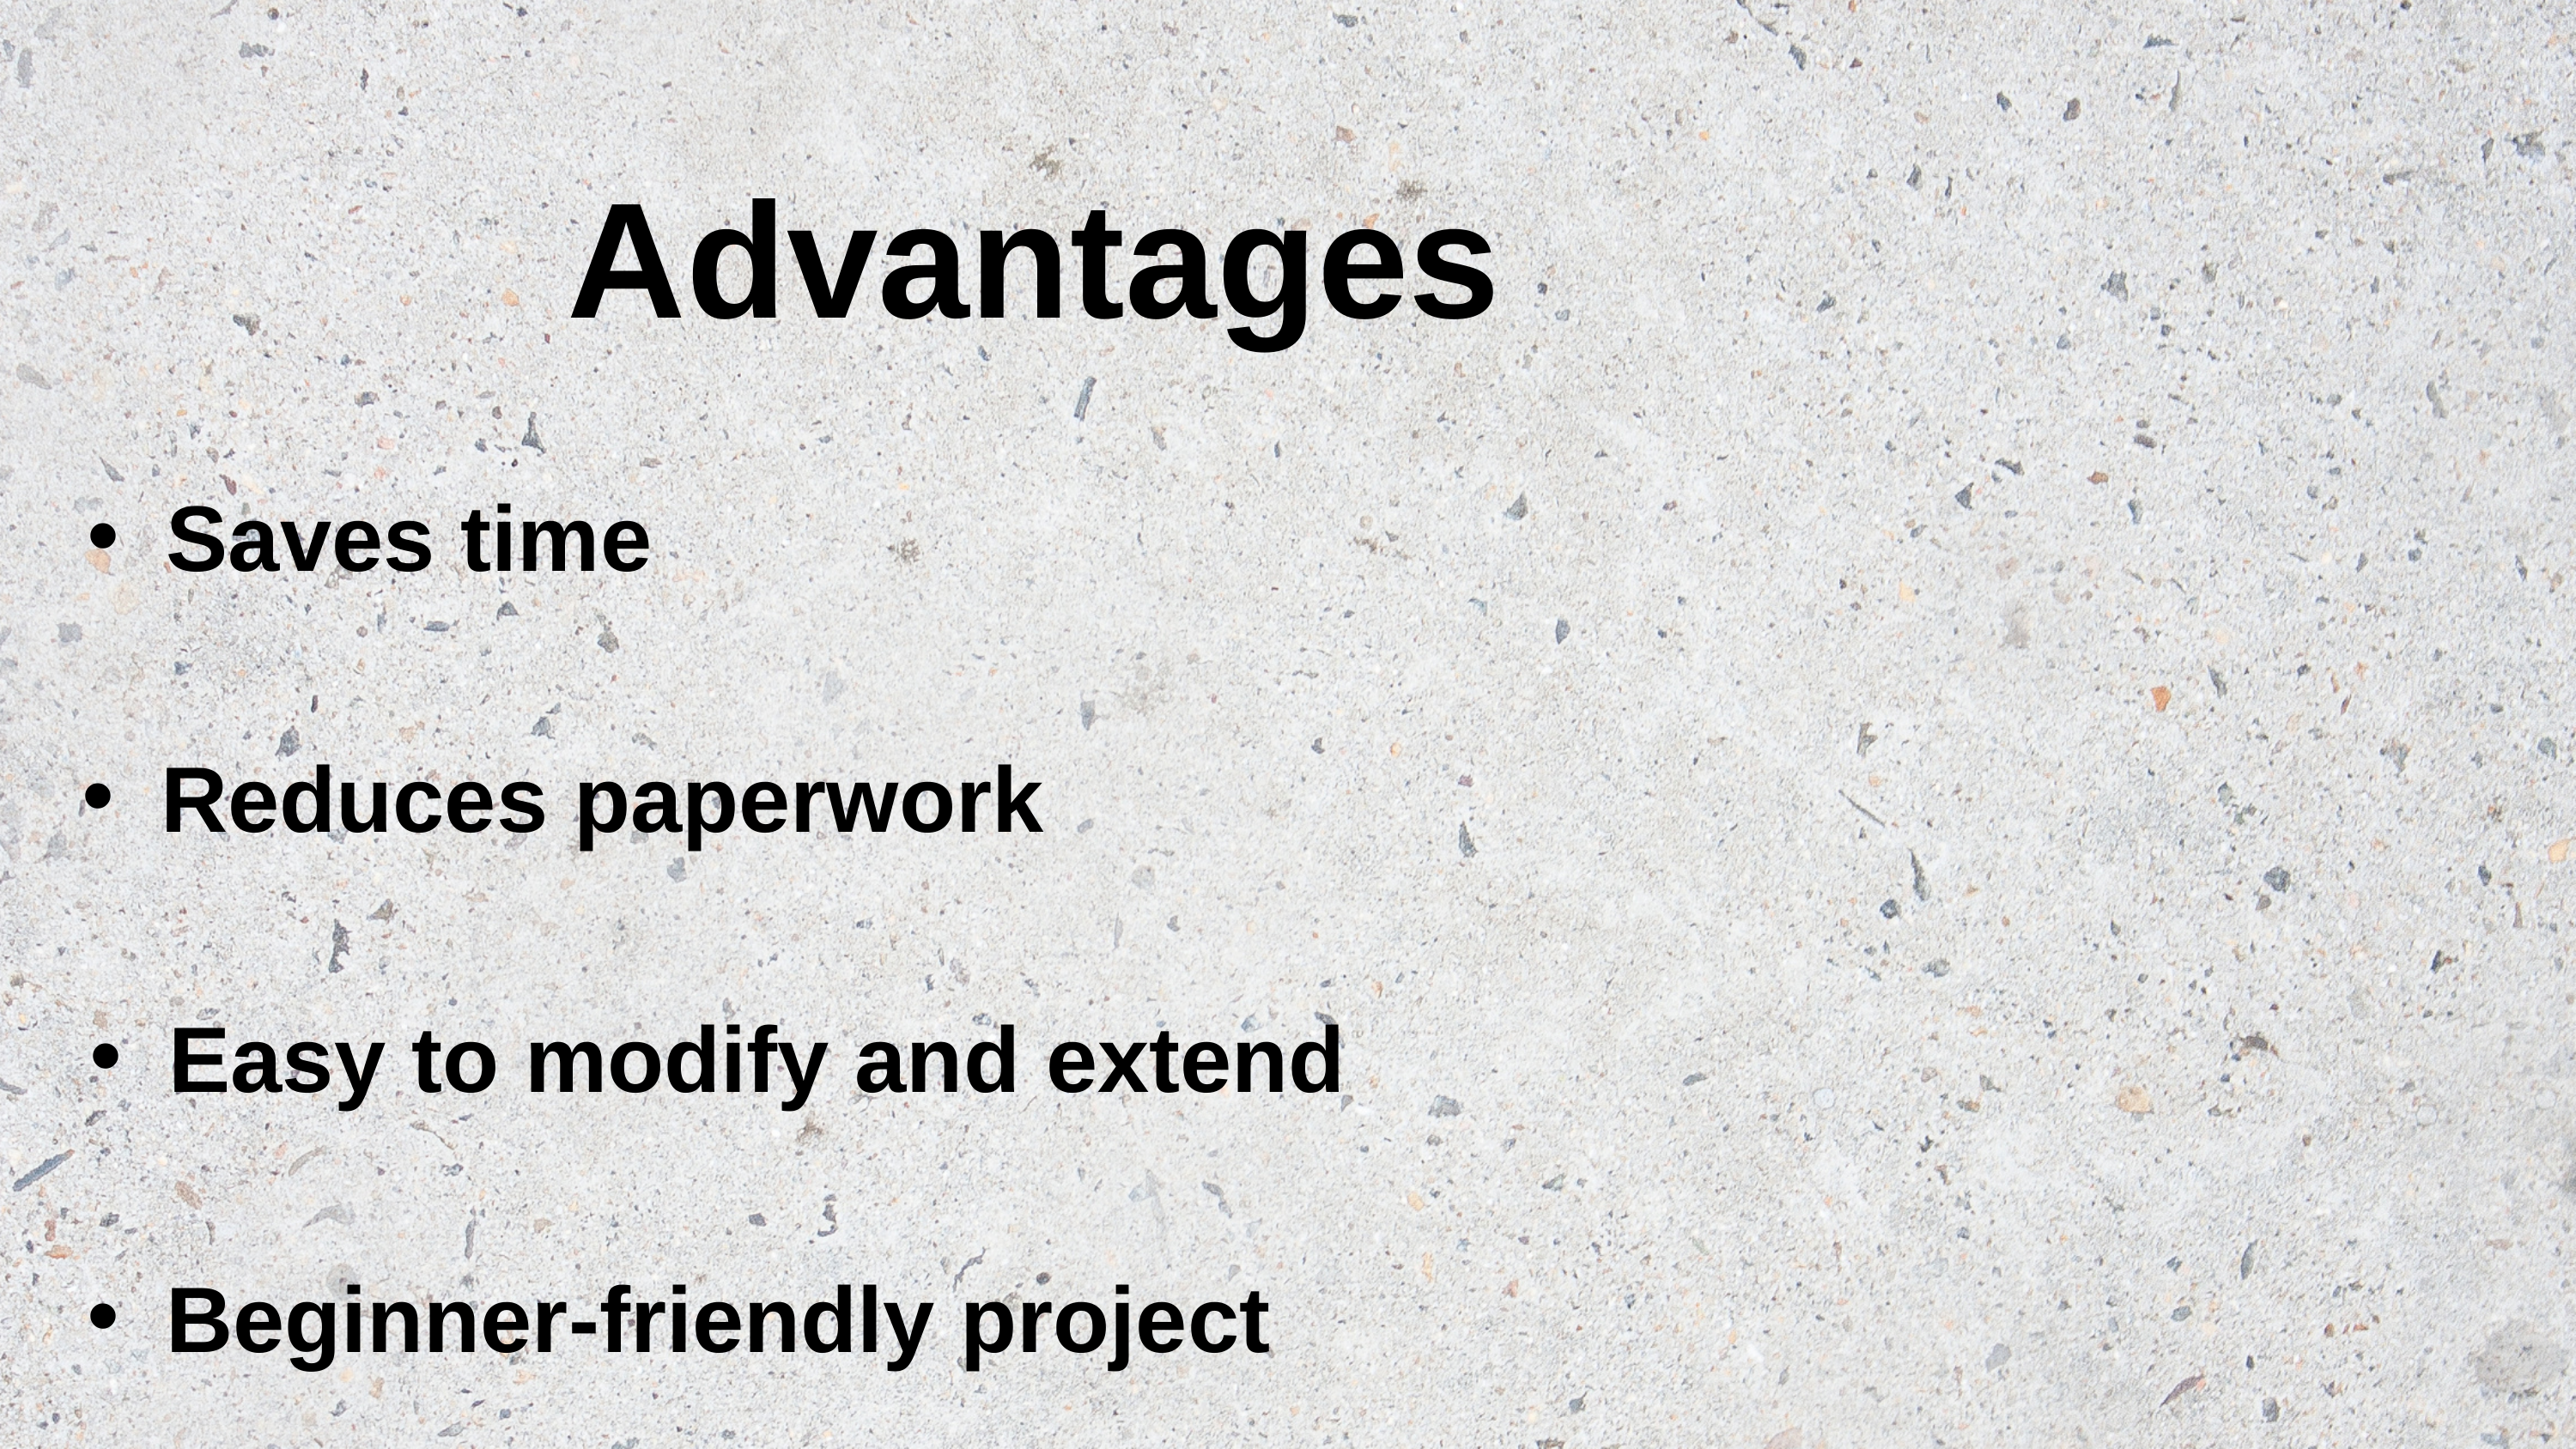

Advantages

Saves time
Reduces paperwork
Easy to modify and extend
Beginner-friendly project